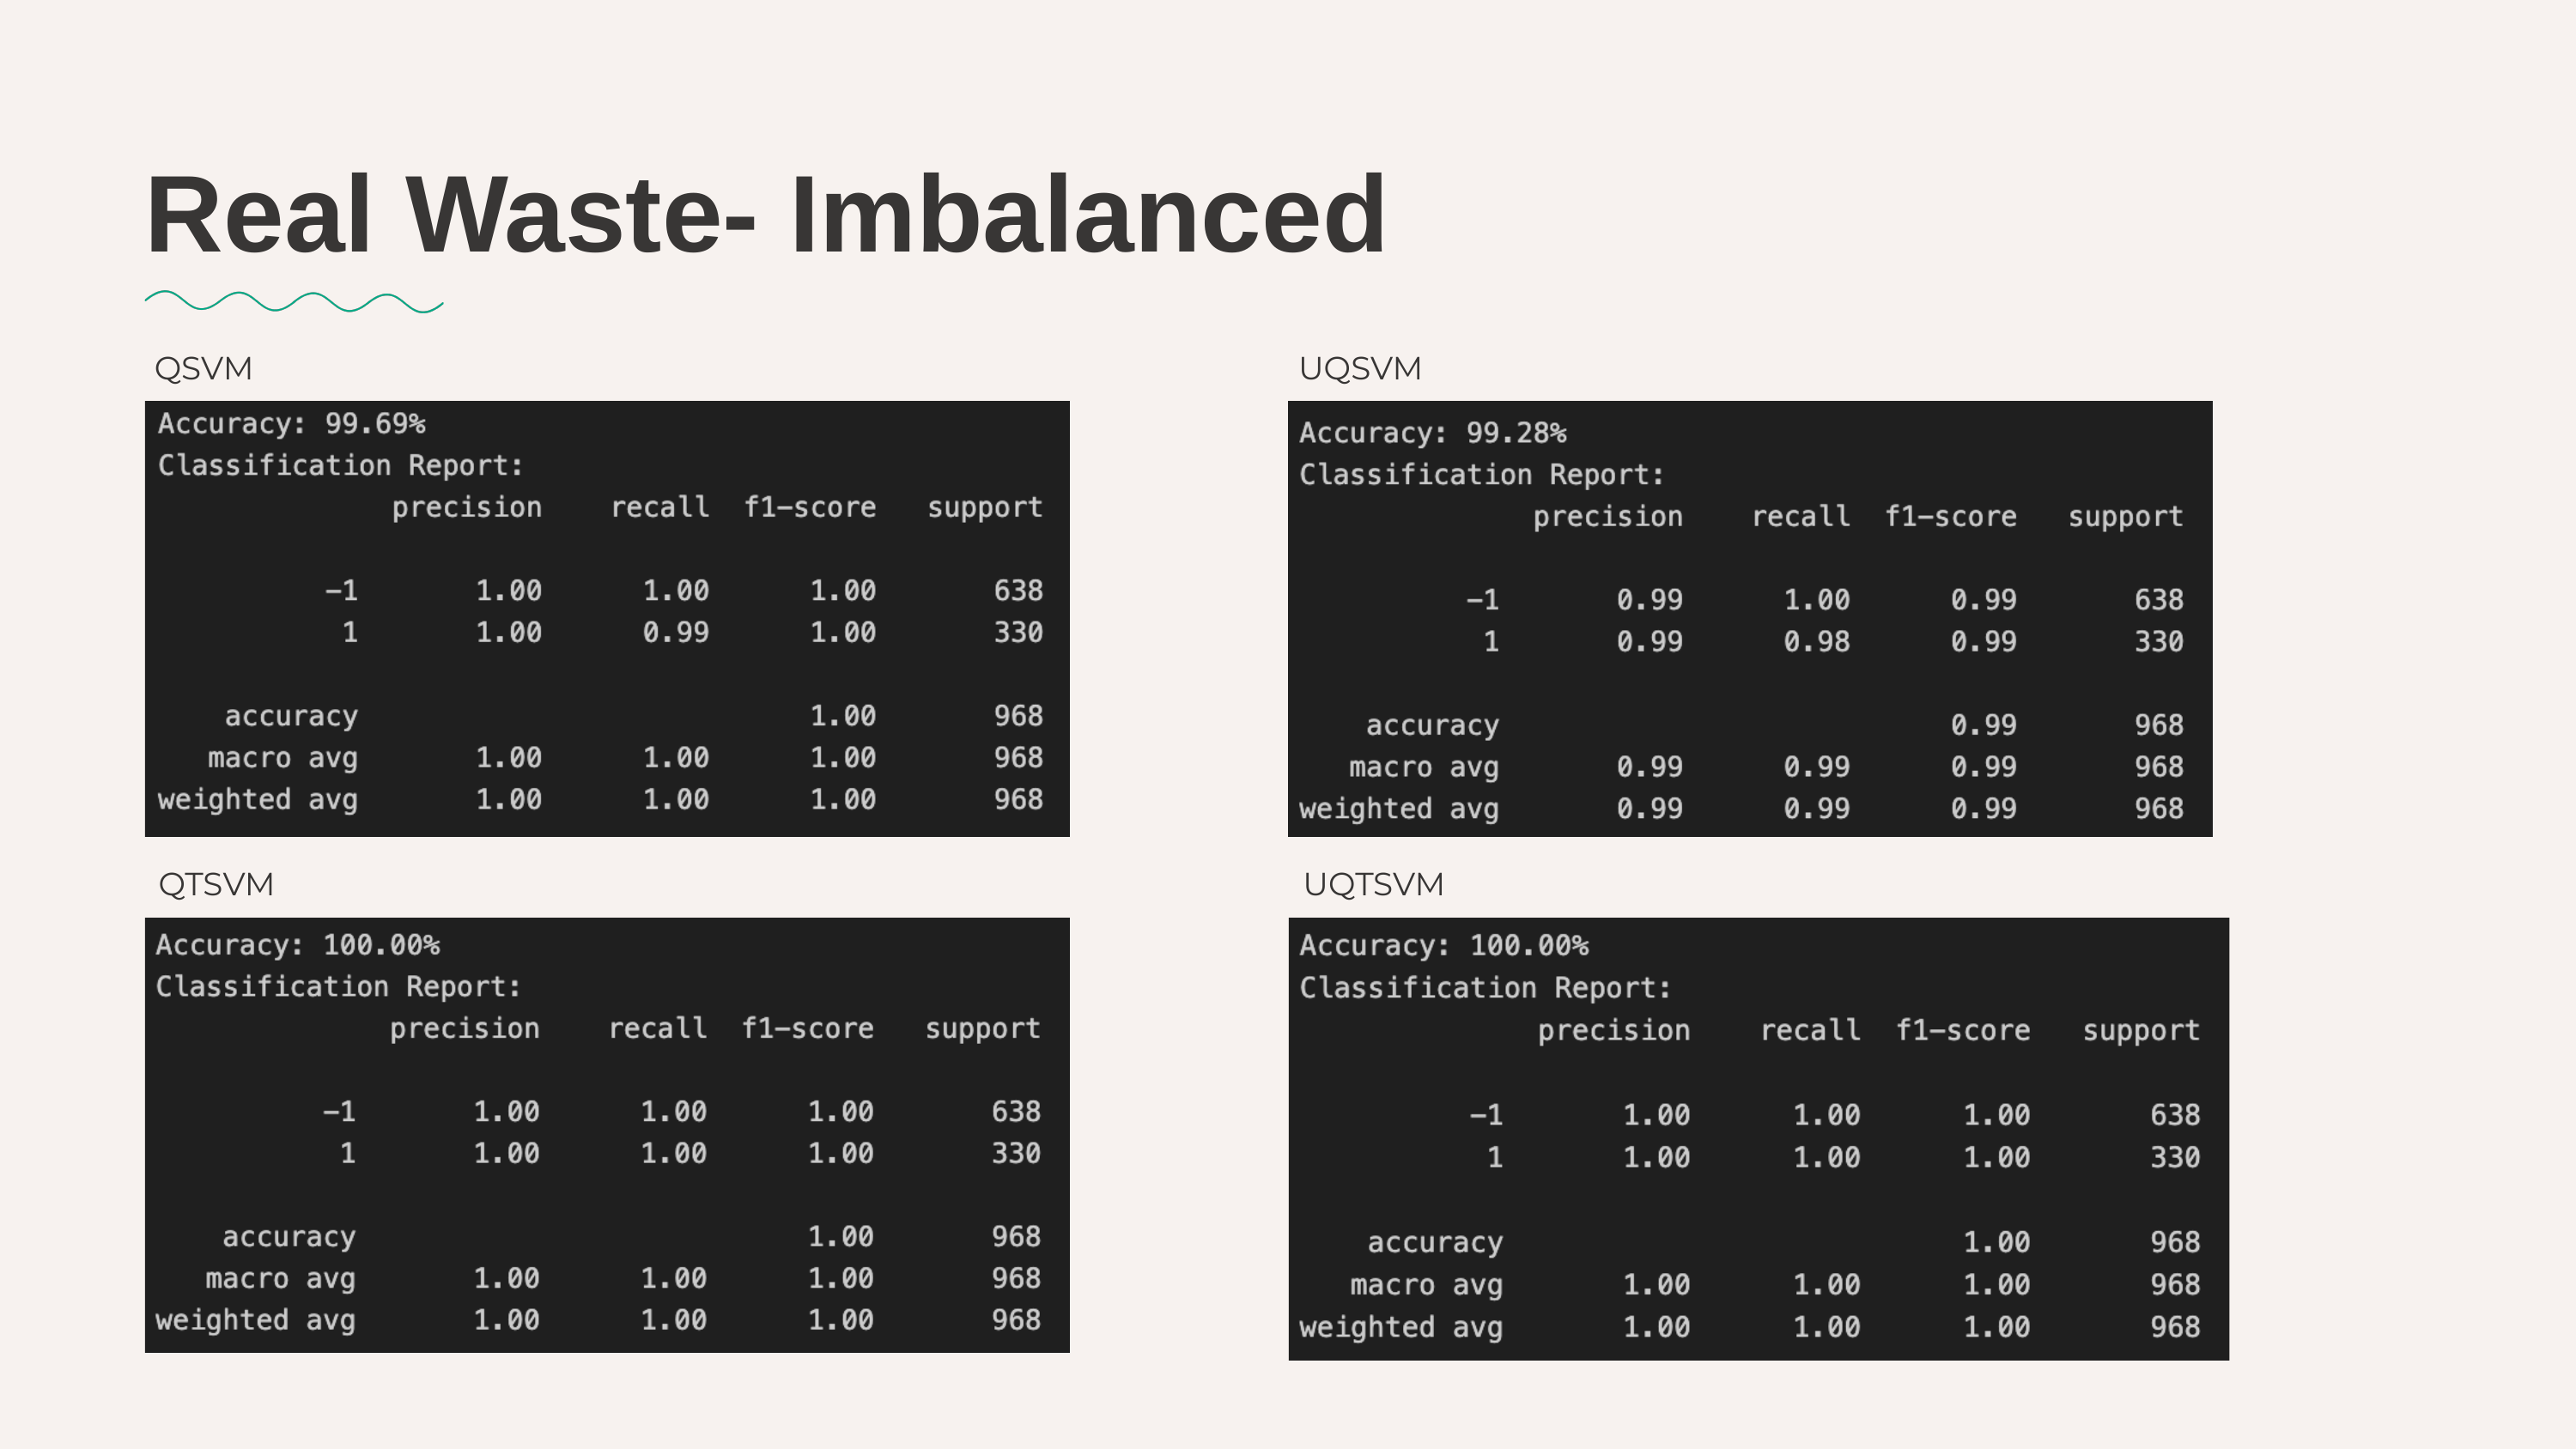

Real Waste- Imbalanced

QSVM
UQSVM

QTSVM
UQTSVM